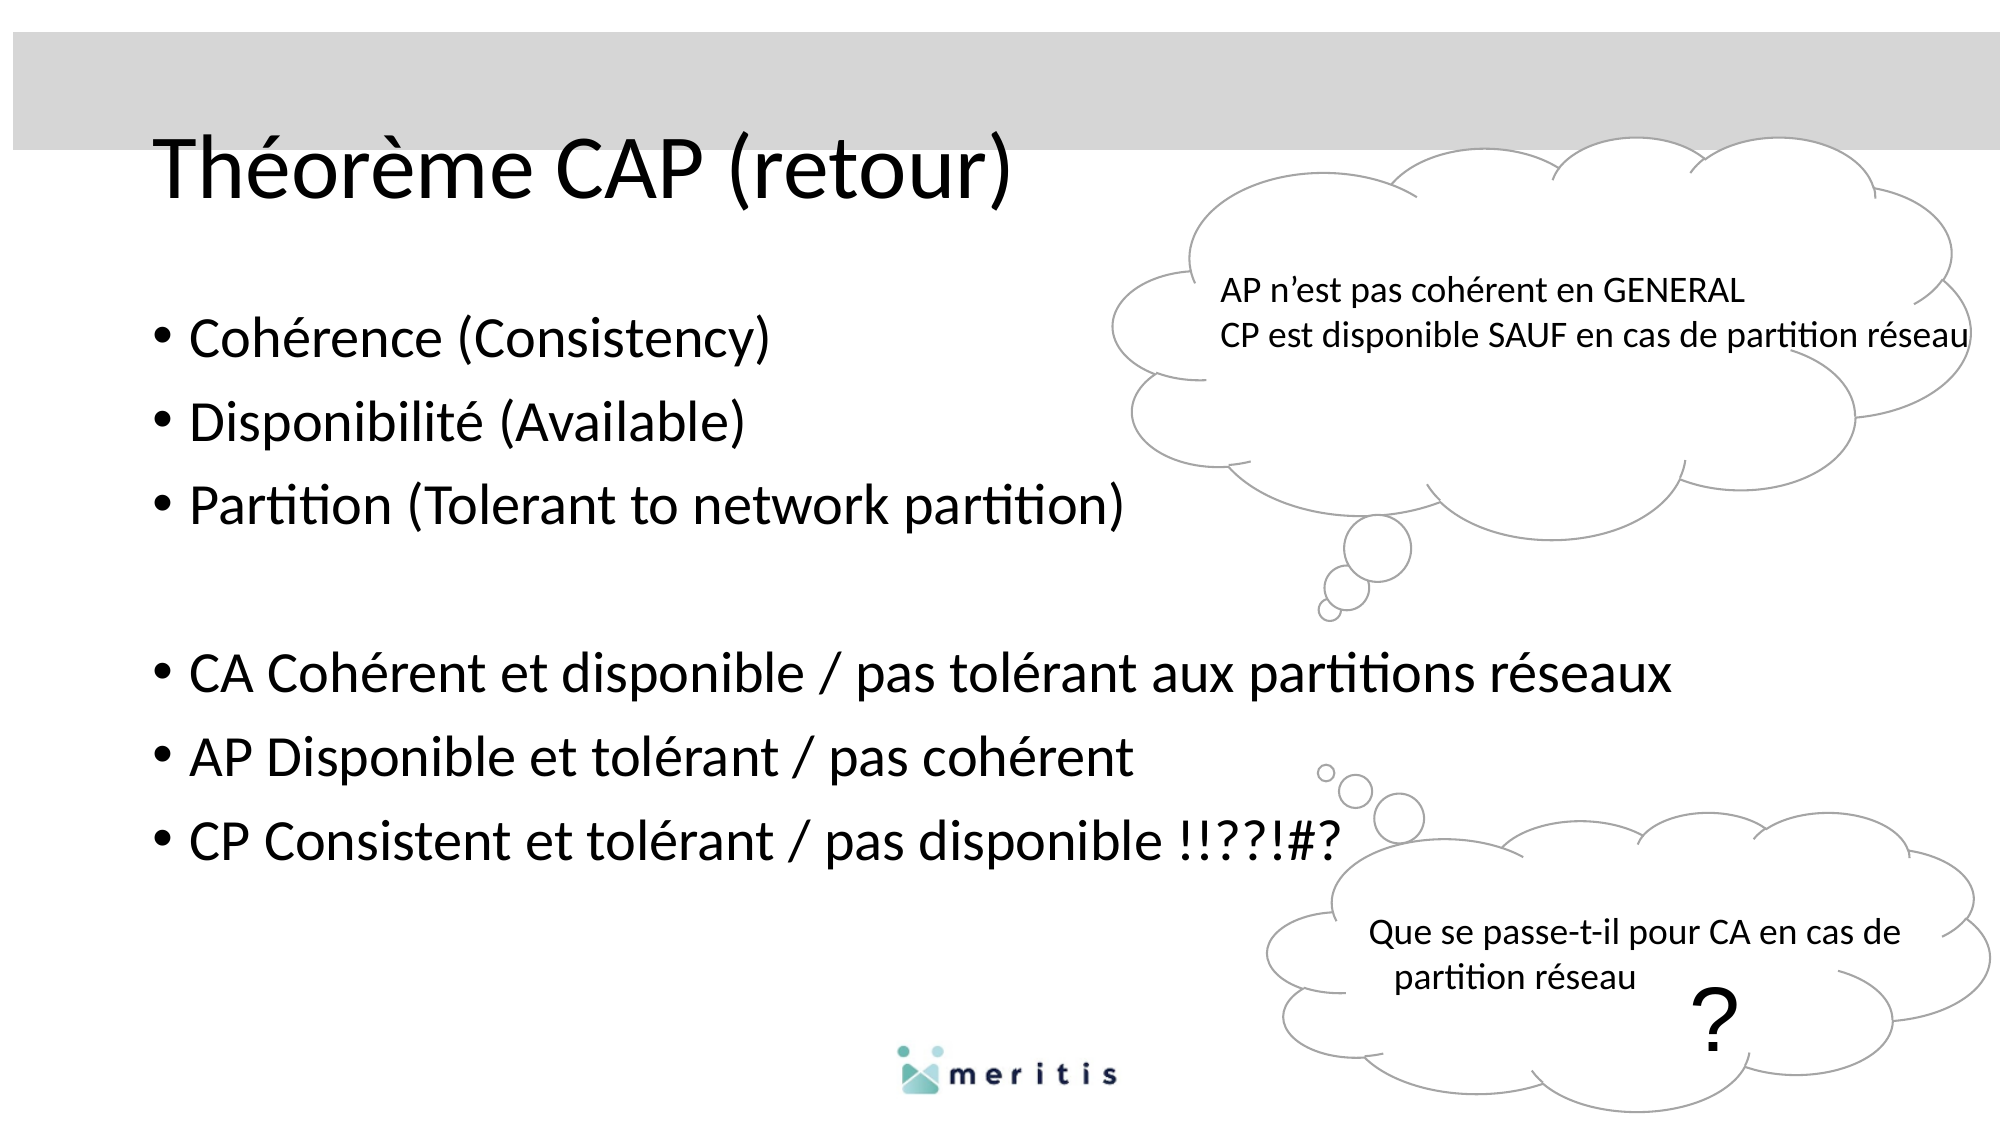

# Théorème CAP (retour)

AP n’est pas cohérent en GENERAL
CP est disponible SAUF en cas de partition réseau
Cohérence (Consistency)
Disponibilité (Available)
Partition (Tolerant to network partition)

CA Cohérent et disponible / pas tolérant aux partitions réseaux
AP Disponible et tolérant / pas cohérent
CP Consistent et tolérant / pas disponible !!??!#?

Que se passe-t-il pour CA en cas de
   partition réseau
?